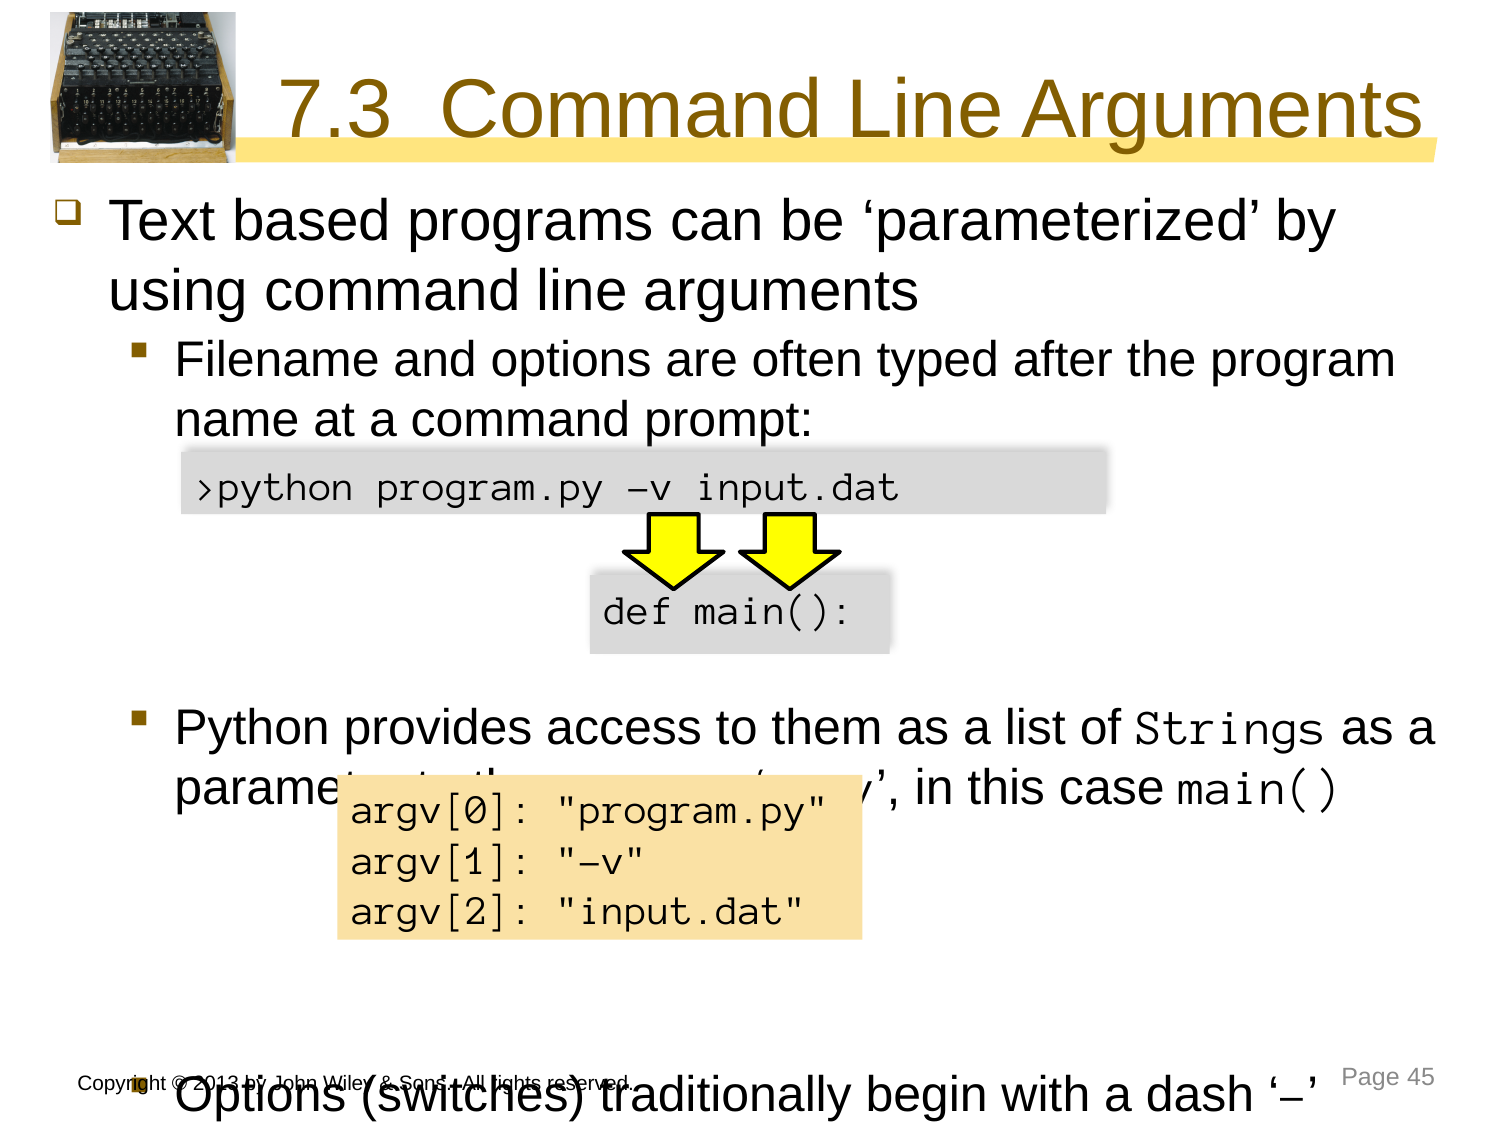

# 7.3  Command Line Arguments
Text based programs can be ‘parameterized’ by using command line arguments
Filename and options are often typed after the program name at a command prompt:

Python provides access to them as a list of Strings as a parameter to the program ‘argv’, in this case main()

Options (switches) traditionally begin with a dash ‘-’
>python program.py -v input.dat

def main():
argv[0]: "program.py"
argv[1]: "-v"
argv[2]: "input.dat"

Copyright © 2013 by John Wiley & Sons.  All rights reserved.
Page 45